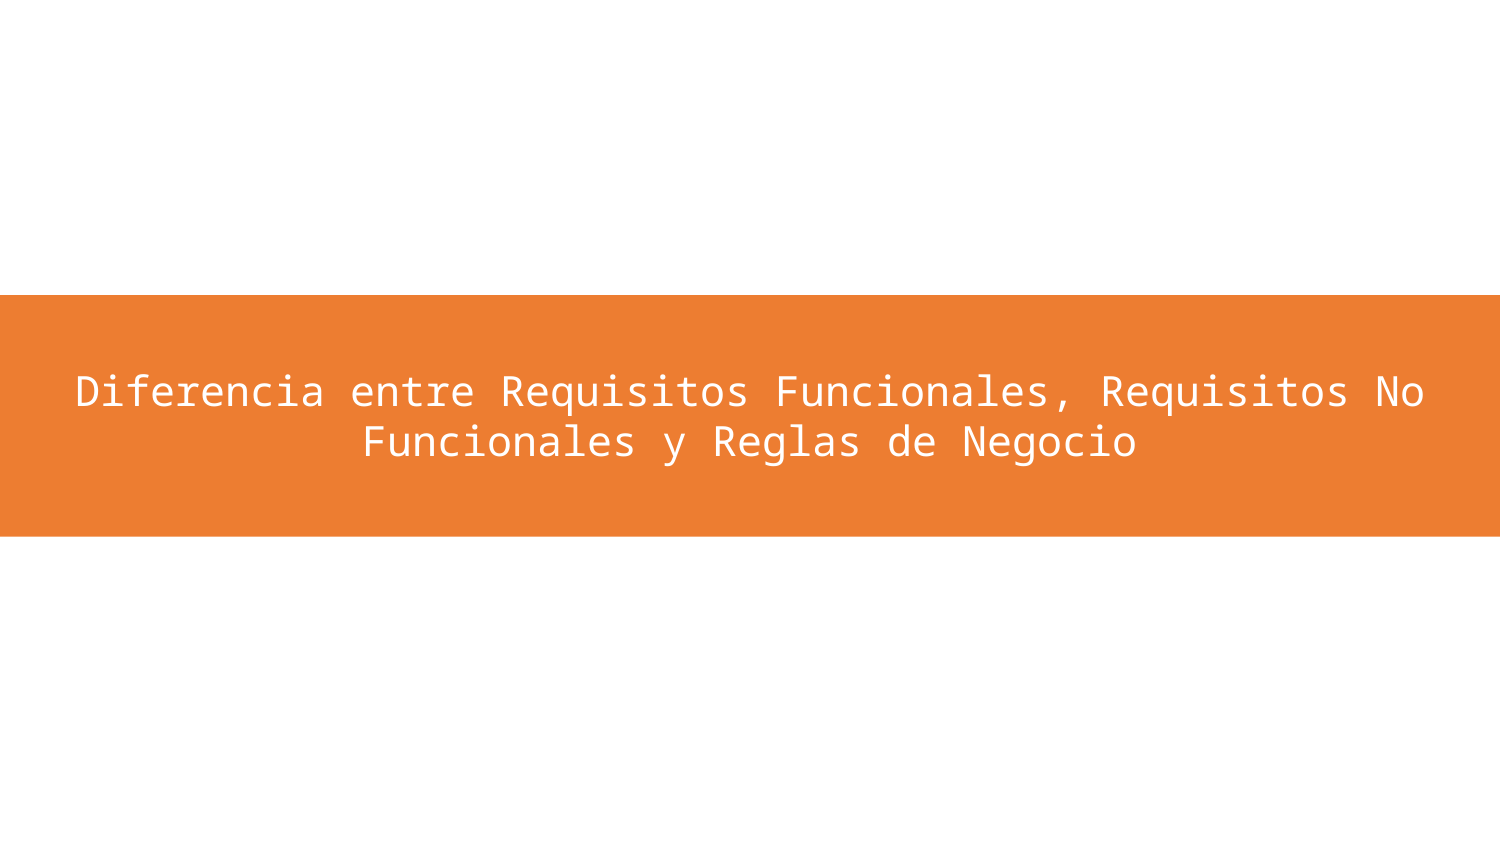

Diferencia entre Requisitos Funcionales, Requisitos No Funcionales y Reglas de Negocio